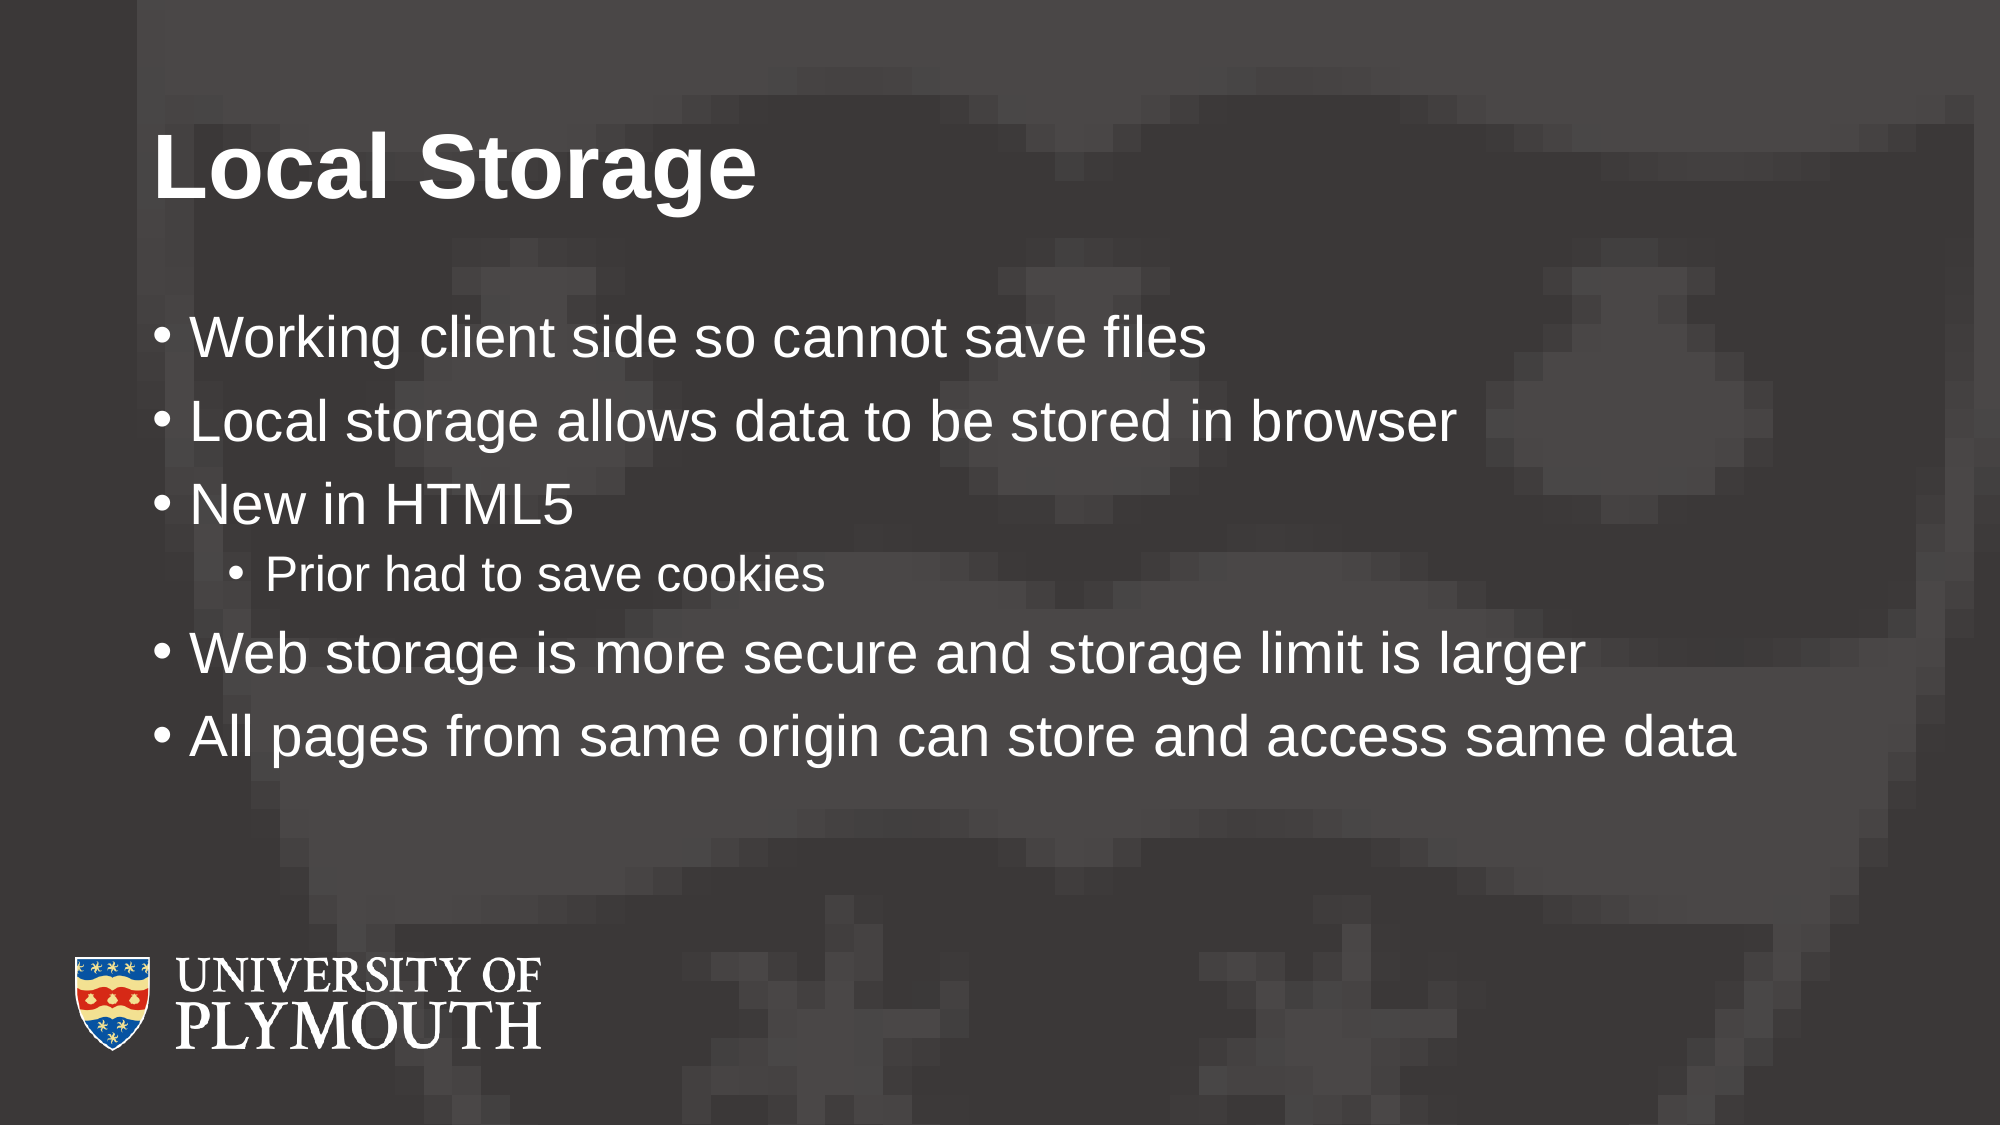

# Local Storage
Working client side so cannot save files
Local storage allows data to be stored in browser
New in HTML5
Prior had to save cookies
Web storage is more secure and storage limit is larger
All pages from same origin can store and access same data